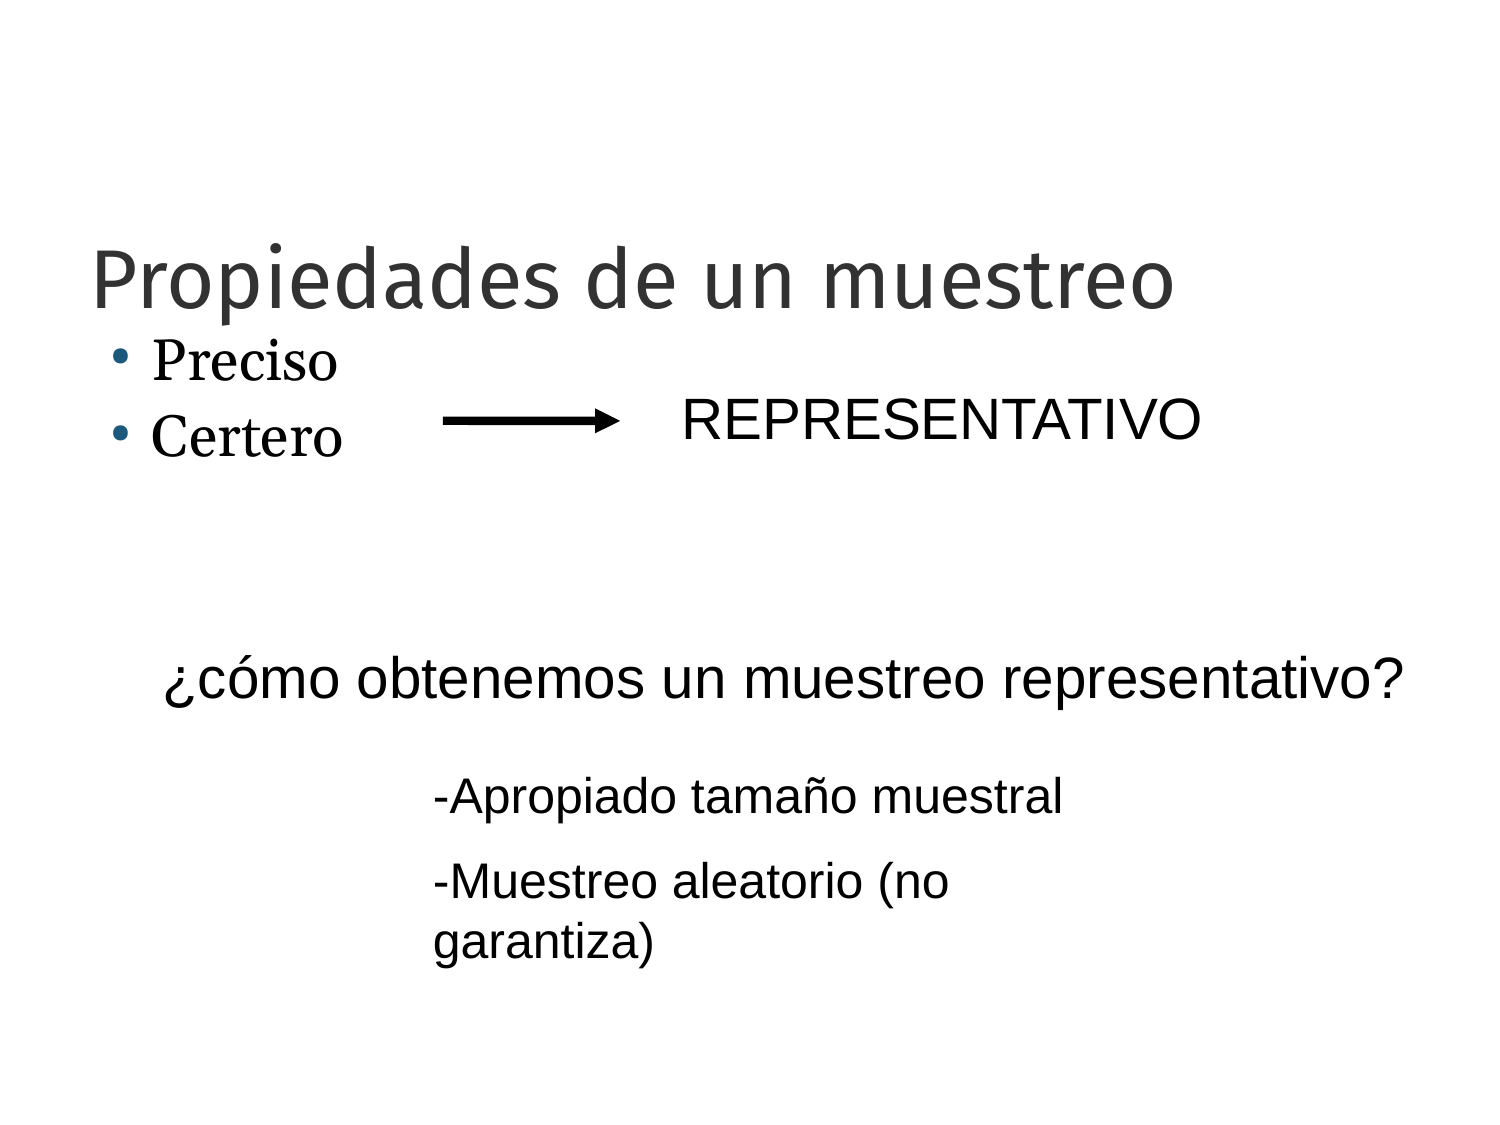

# Propiedades de un muestreo
Preciso
Certero
REPRESENTATIVO

¿cómo obtenemos un muestreo representativo?
-Apropiado tamaño muestral
-Muestreo aleatorio (no garantiza)